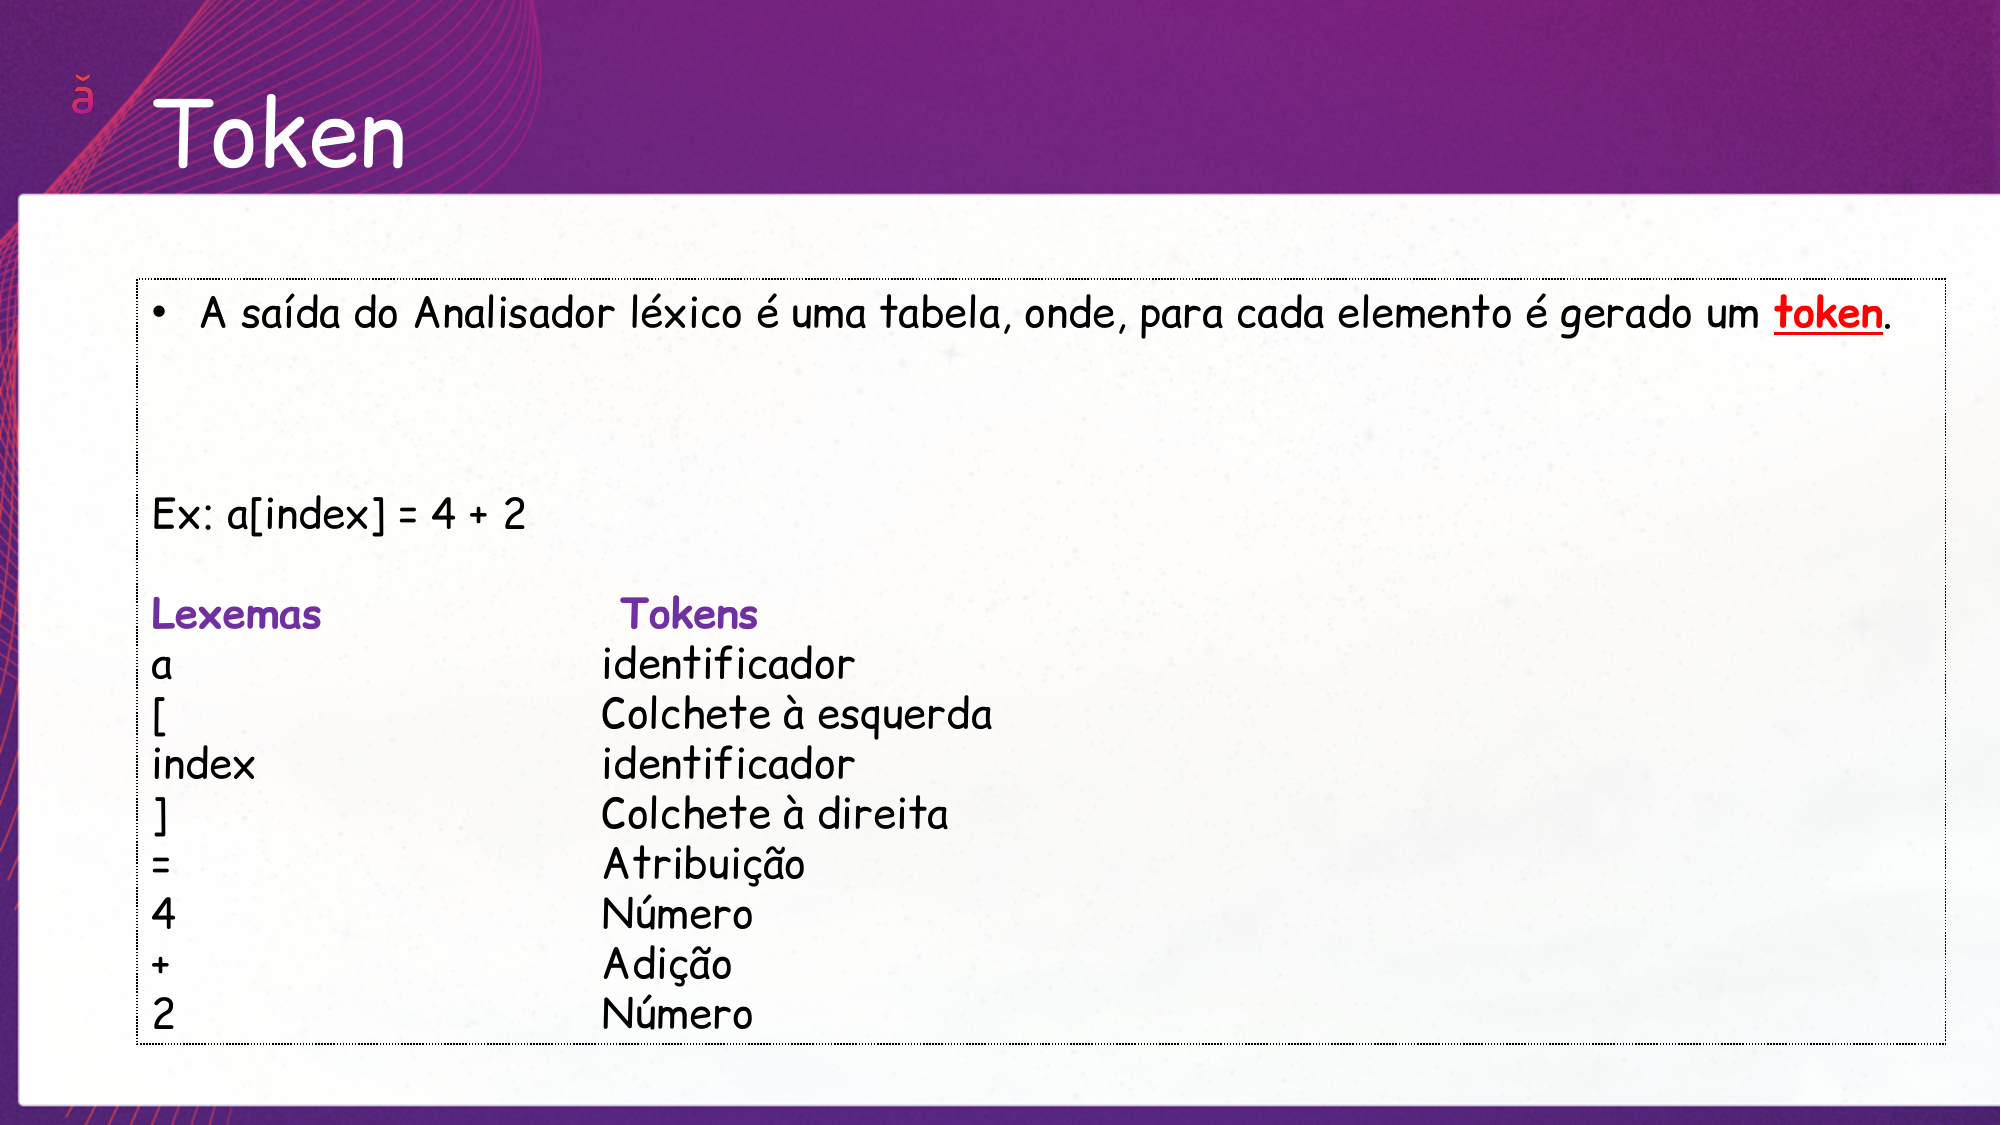

Token
A saída do Analisador léxico é uma tabela, onde, para cada elemento é gerado um token.

Ex: a[index] = 4 + 2

Lexemas		 Tokens
a 			identificador
[ 			Colchete à esquerda
index 			identificador
] 			Colchete à direita
= 			Atribuição
4 			Número
+ 			Adição
2 			Número